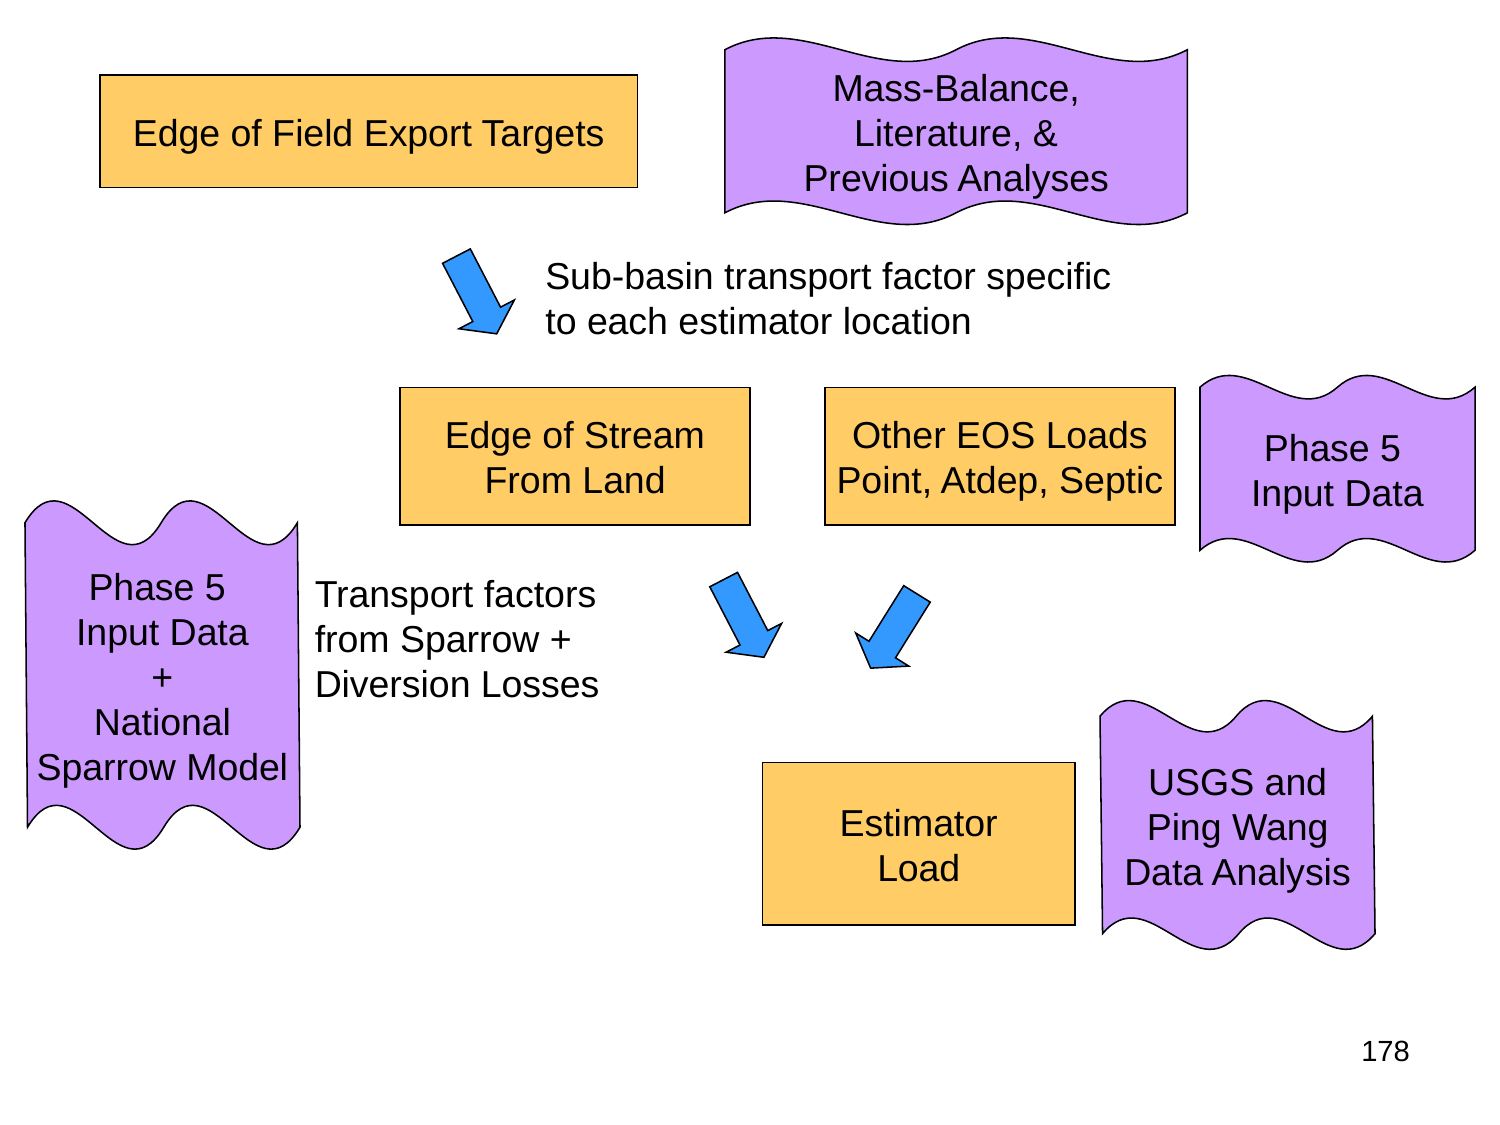

Mass-Balance,
Literature, &
Previous Analyses
Edge of Field Export Targets
Sub-basin transport factor specific
to each estimator location

Phase 5
Input Data
Edge of Stream
From Land
Other EOS Loads
Point, Atdep, Septic
Phase 5
Input Data
+
National
Sparrow Model
Transport factors from Sparrow + Diversion Losses

USGS and
Ping Wang
Data Analysis
Estimator
Load
178